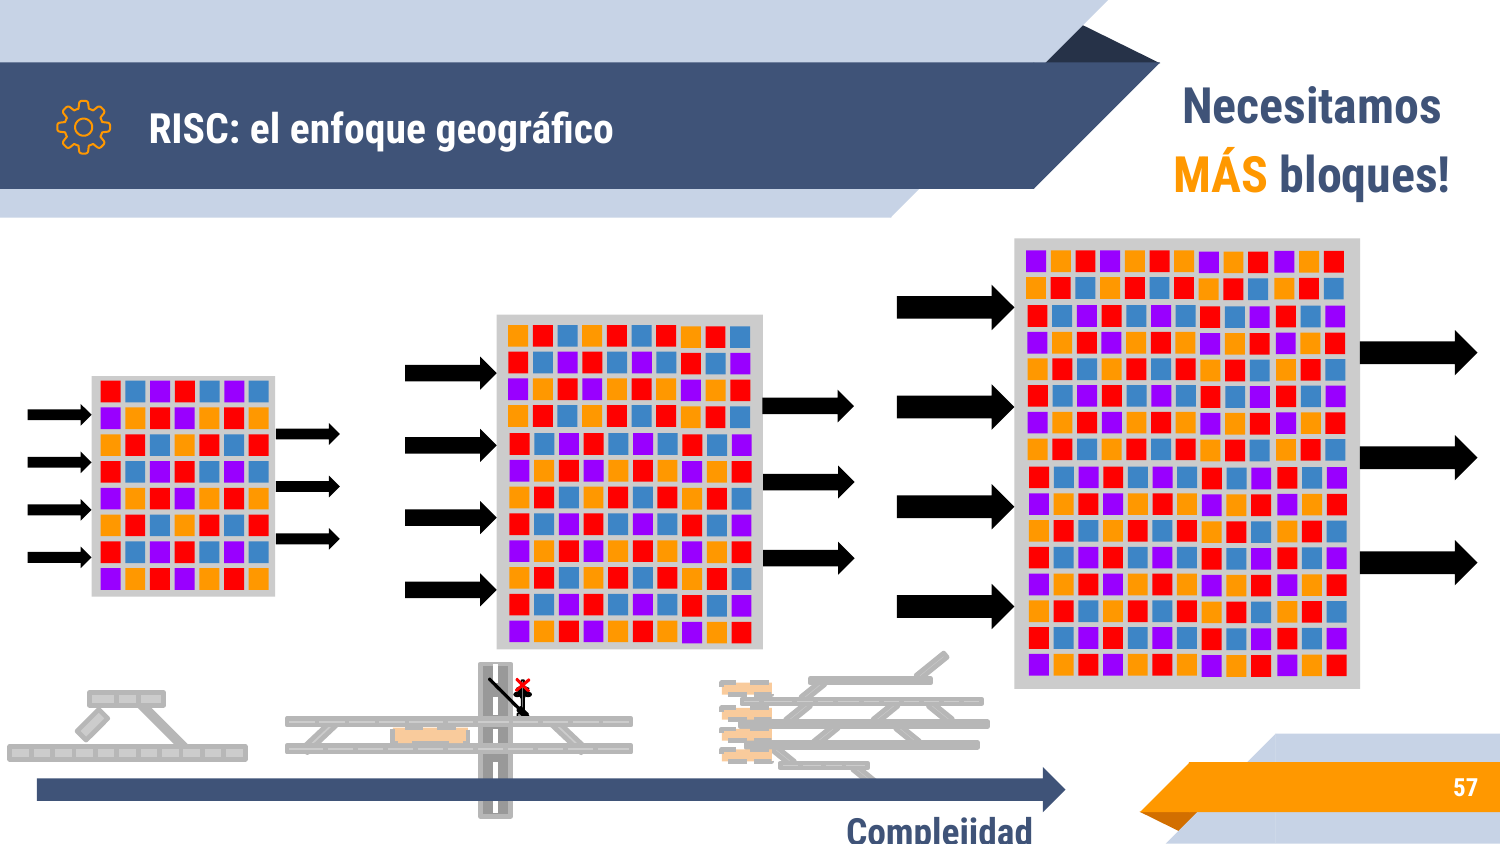

# RISC: el enfoque geográfico
Necesitamos MÁS bloques!

57

Complejidad